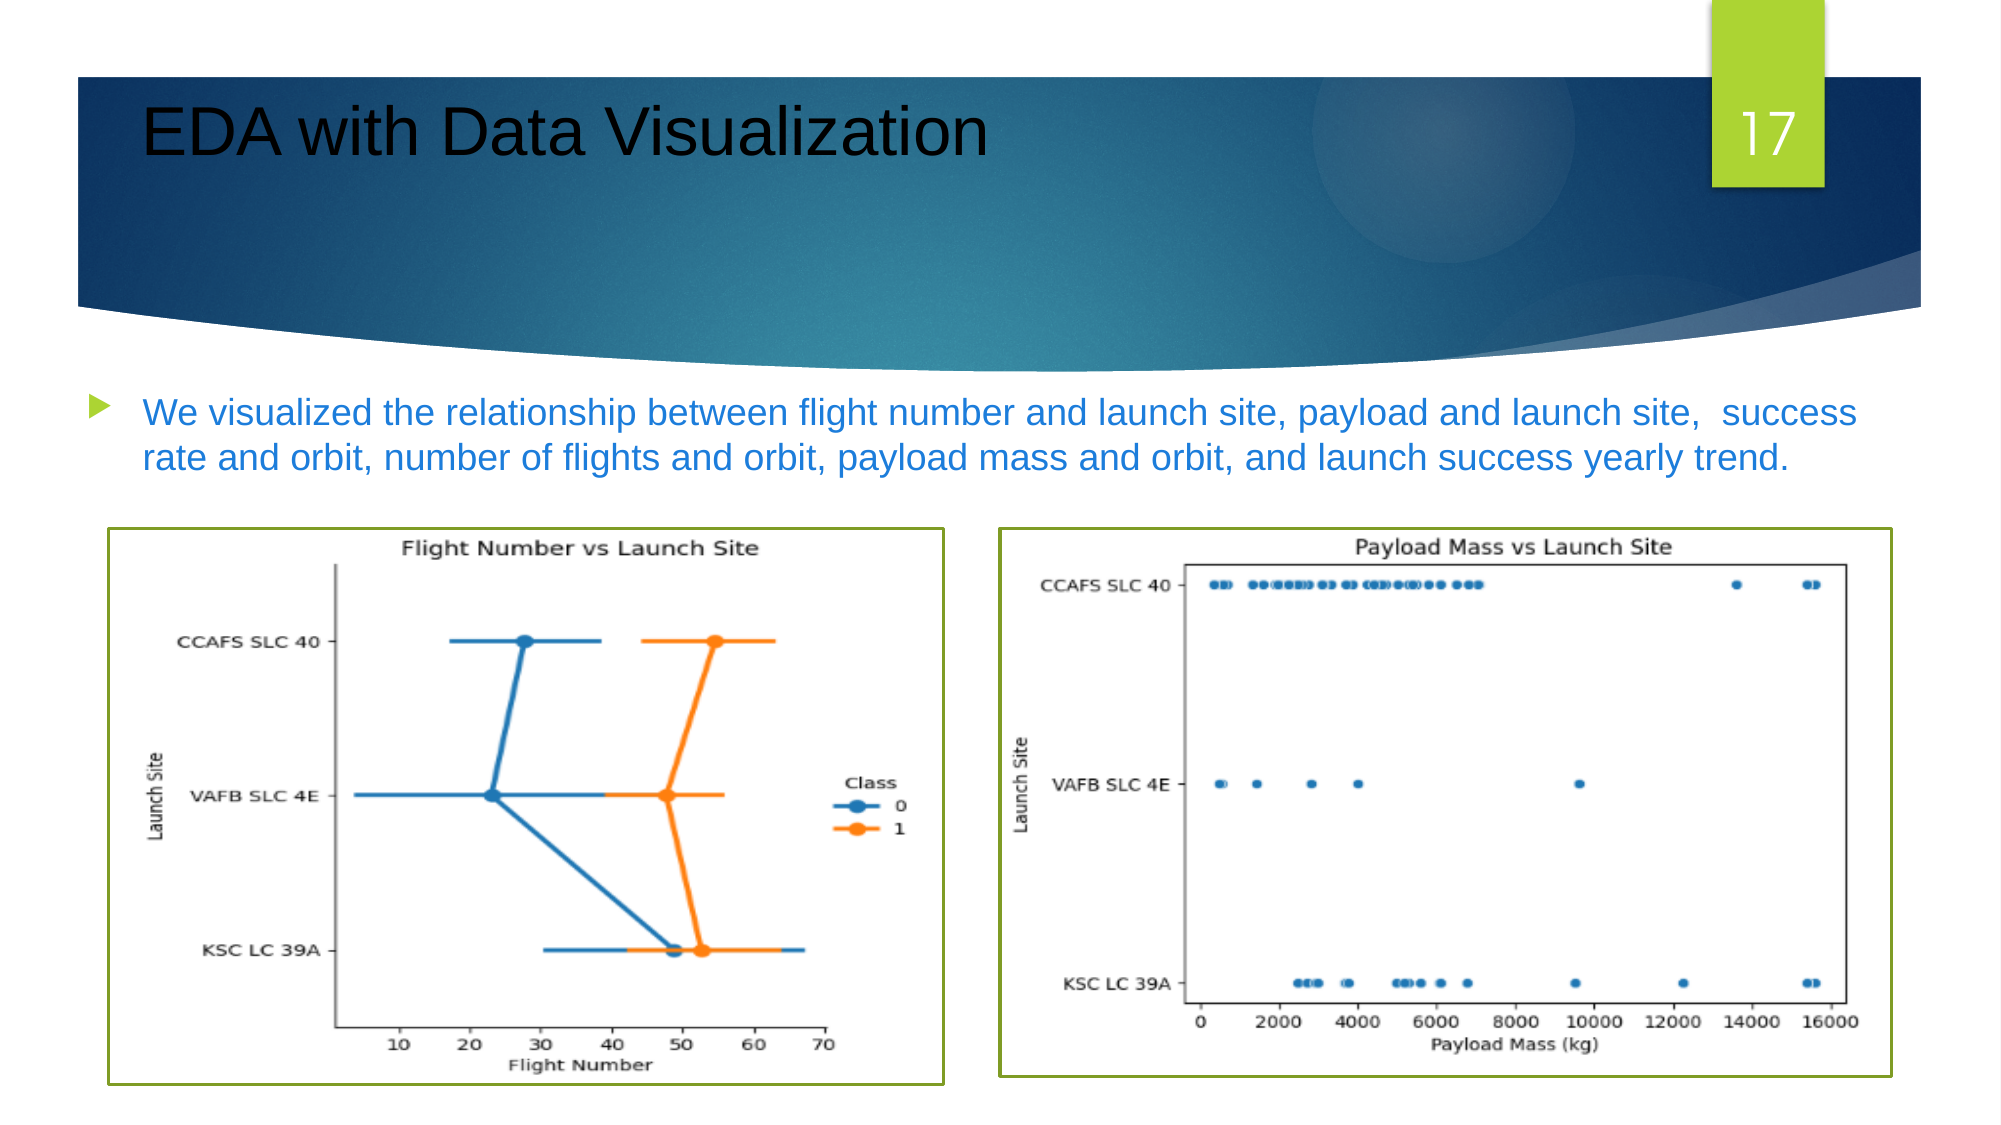

17
EDA with Data Visualization
We visualized the relationship between flight number and launch site, payload and launch site,  success rate and orbit, number of flights and orbit, payload mass and orbit, and launch success yearly trend.